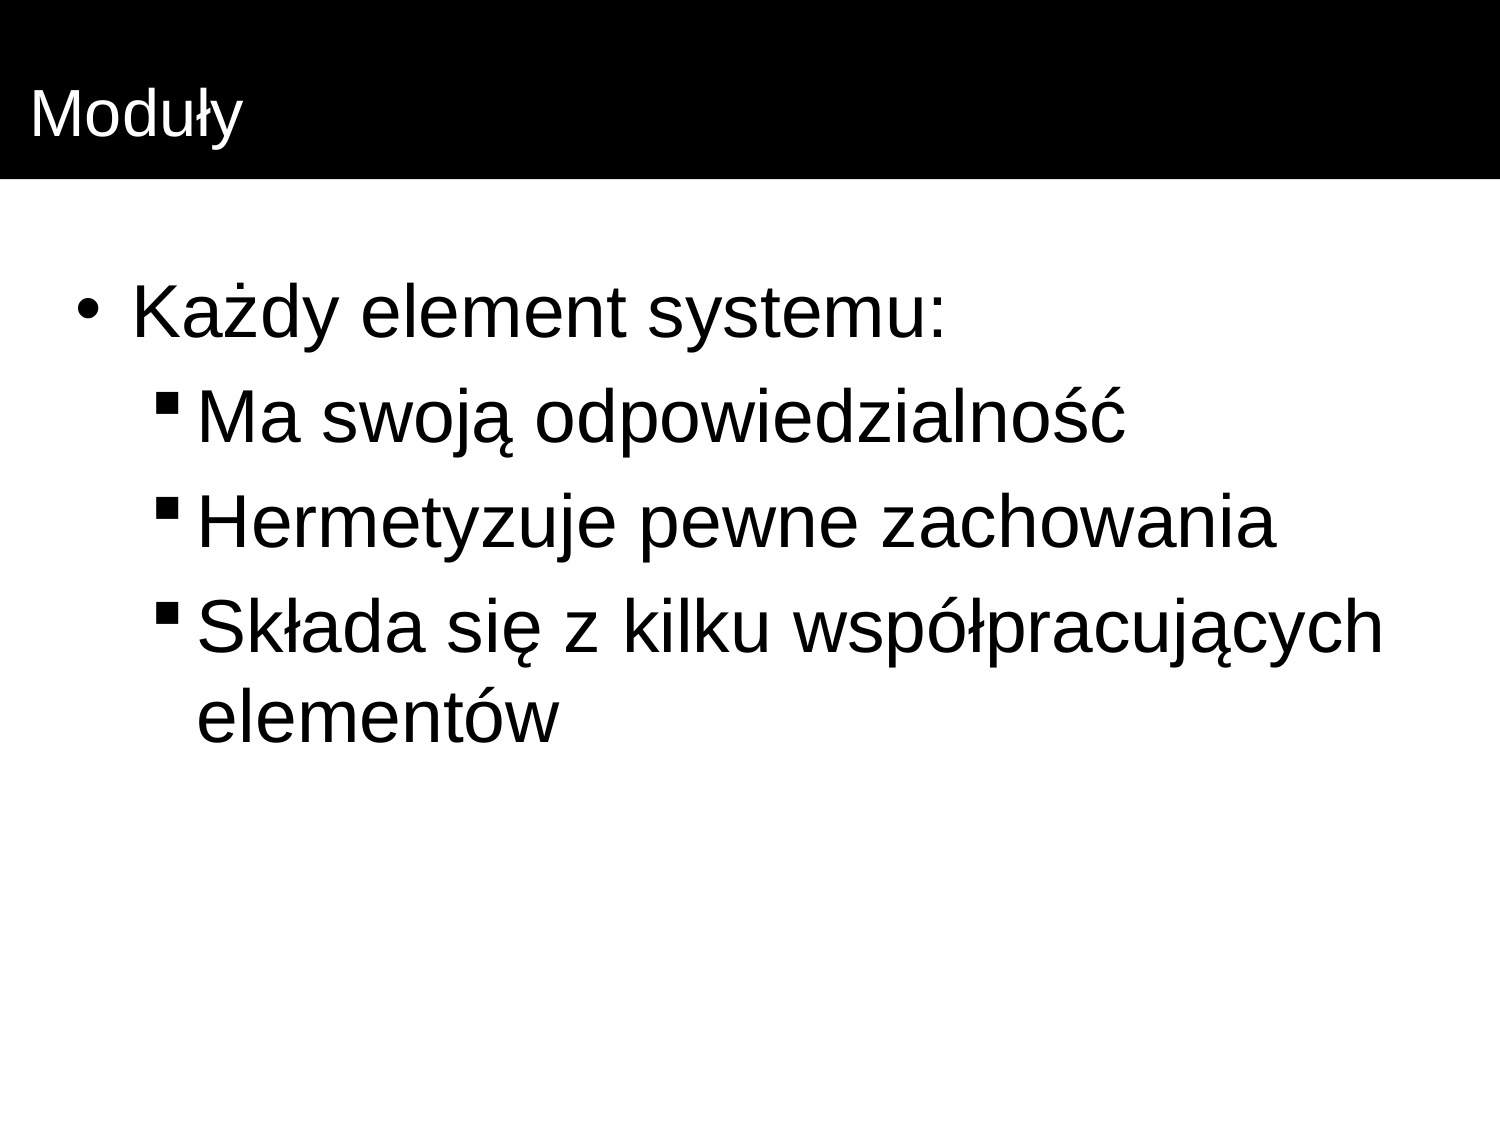

# Moduły
Każdy element systemu:
Ma swoją odpowiedzialność
Hermetyzuje pewne zachowania
Składa się z kilku współpracujących elementów